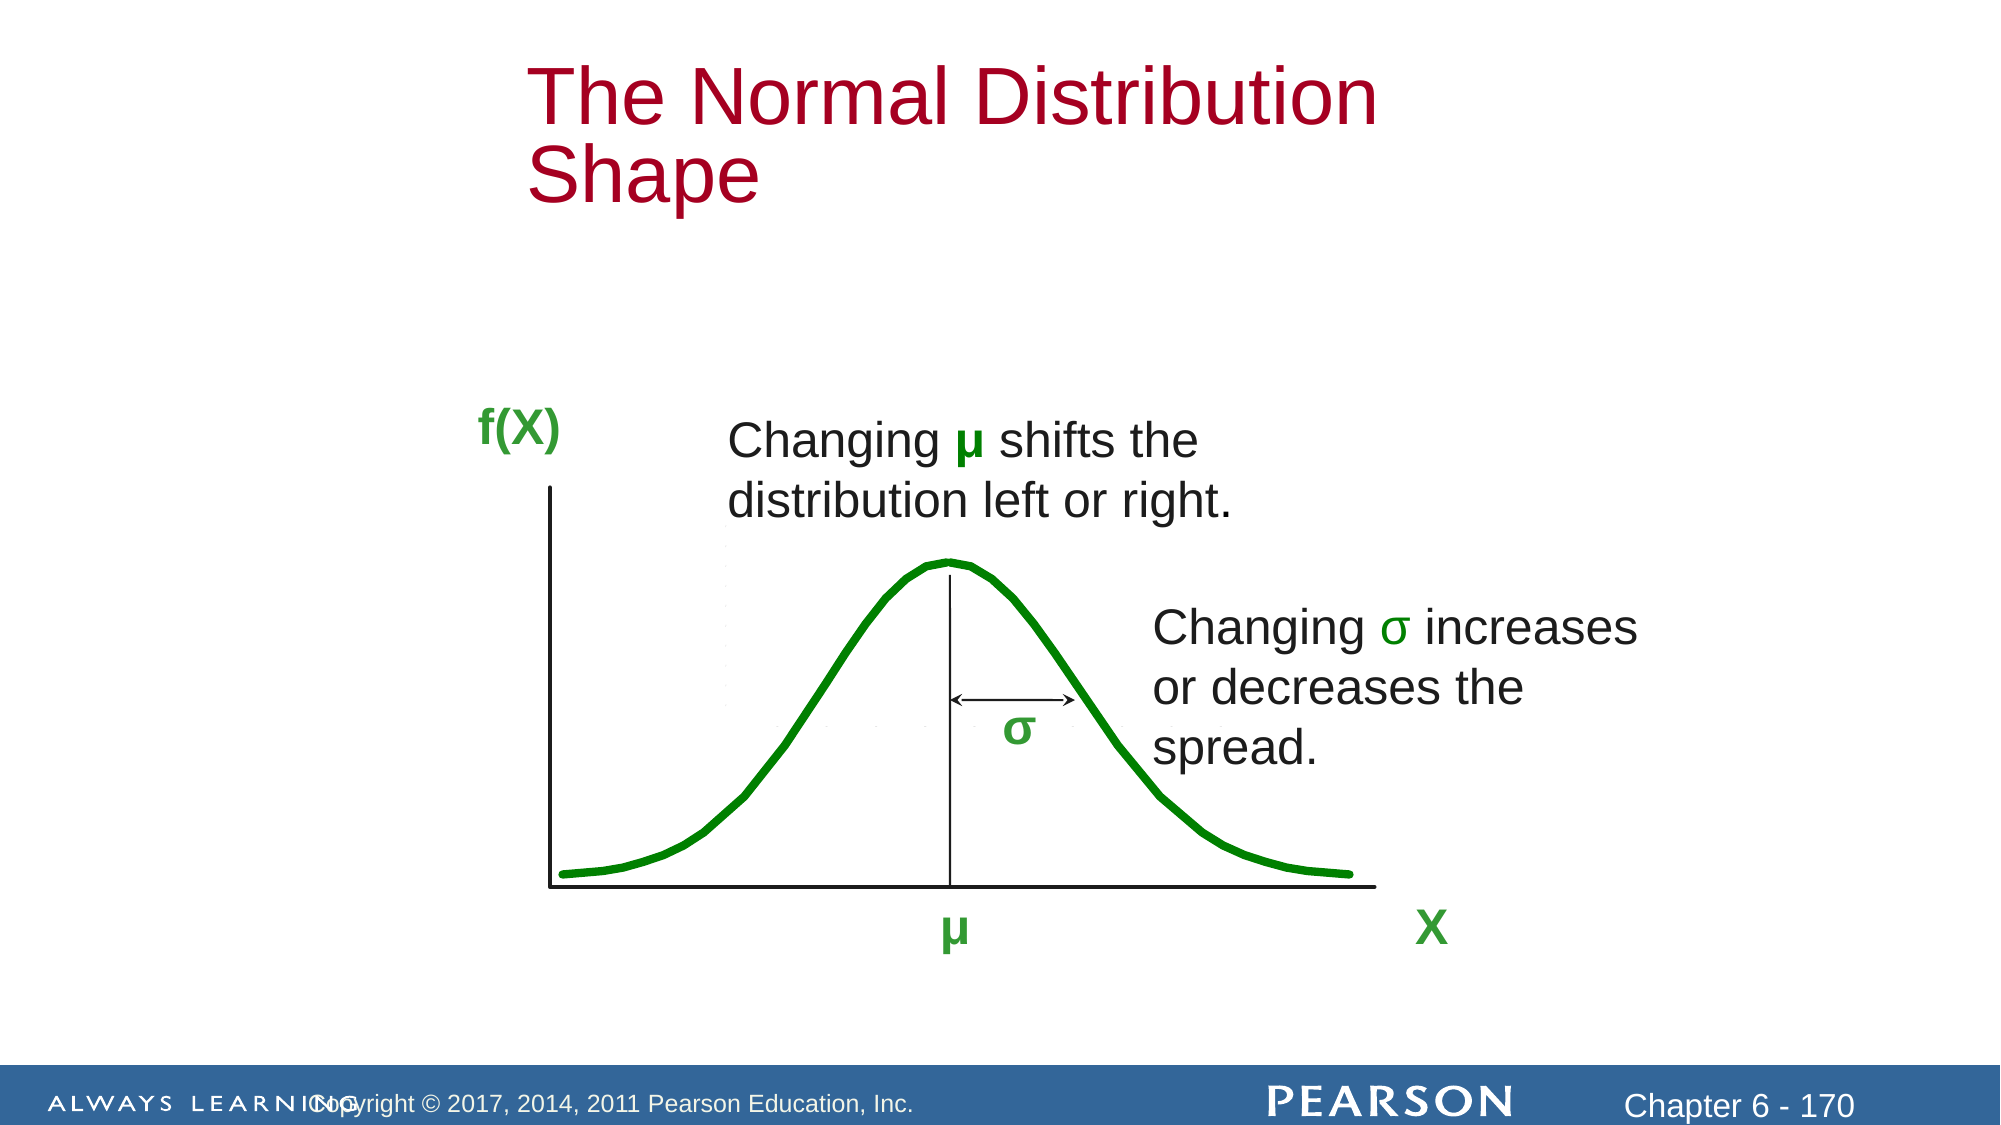

The Normal Distribution Shape
f(X)
Changing μ shifts the distribution left or right.

Changing σ increases or decreases the spread.

σ

μ
X